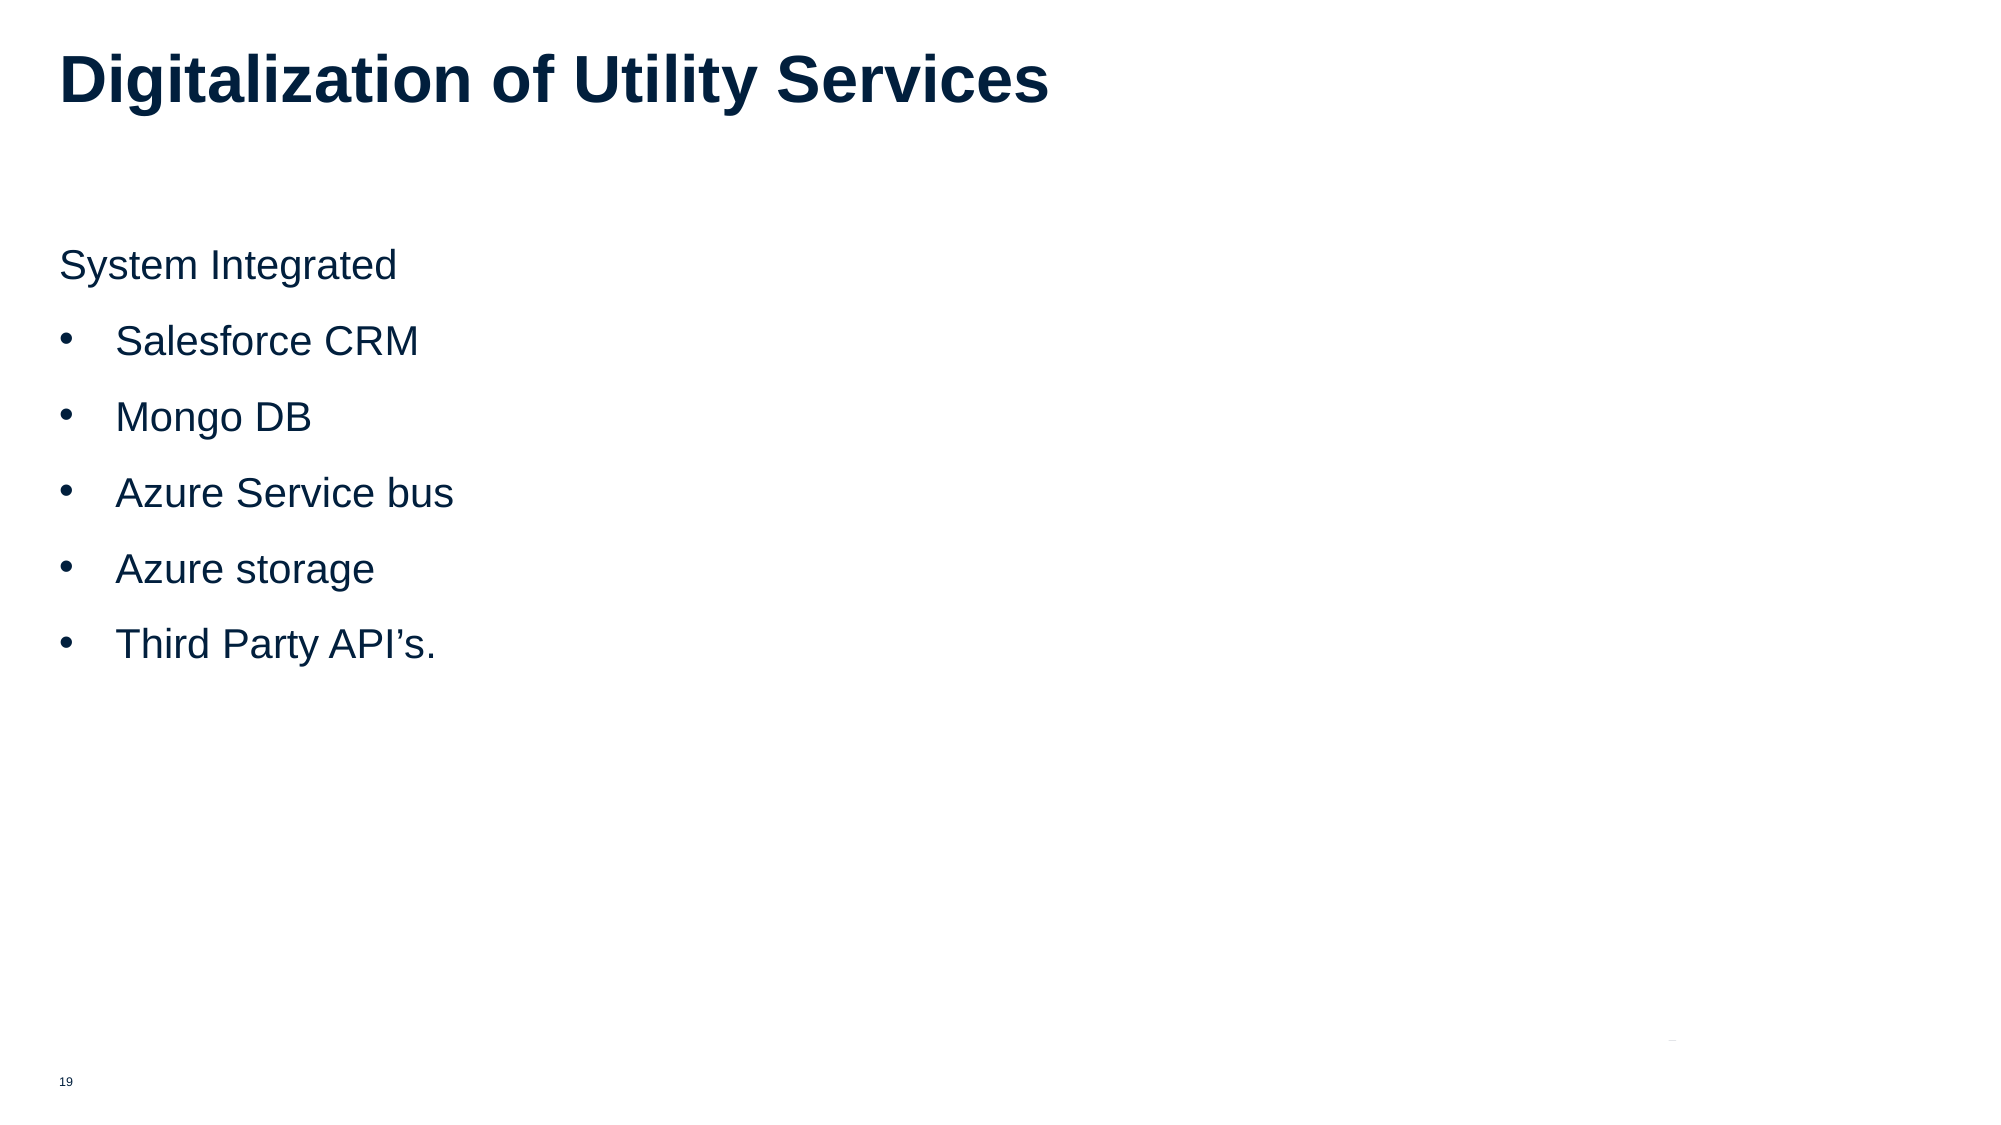

# Digitalization of Utility Services
System Integrated
Salesforce CRM
Mongo DB
Azure Service bus
Azure storage
Third Party API’s.

19